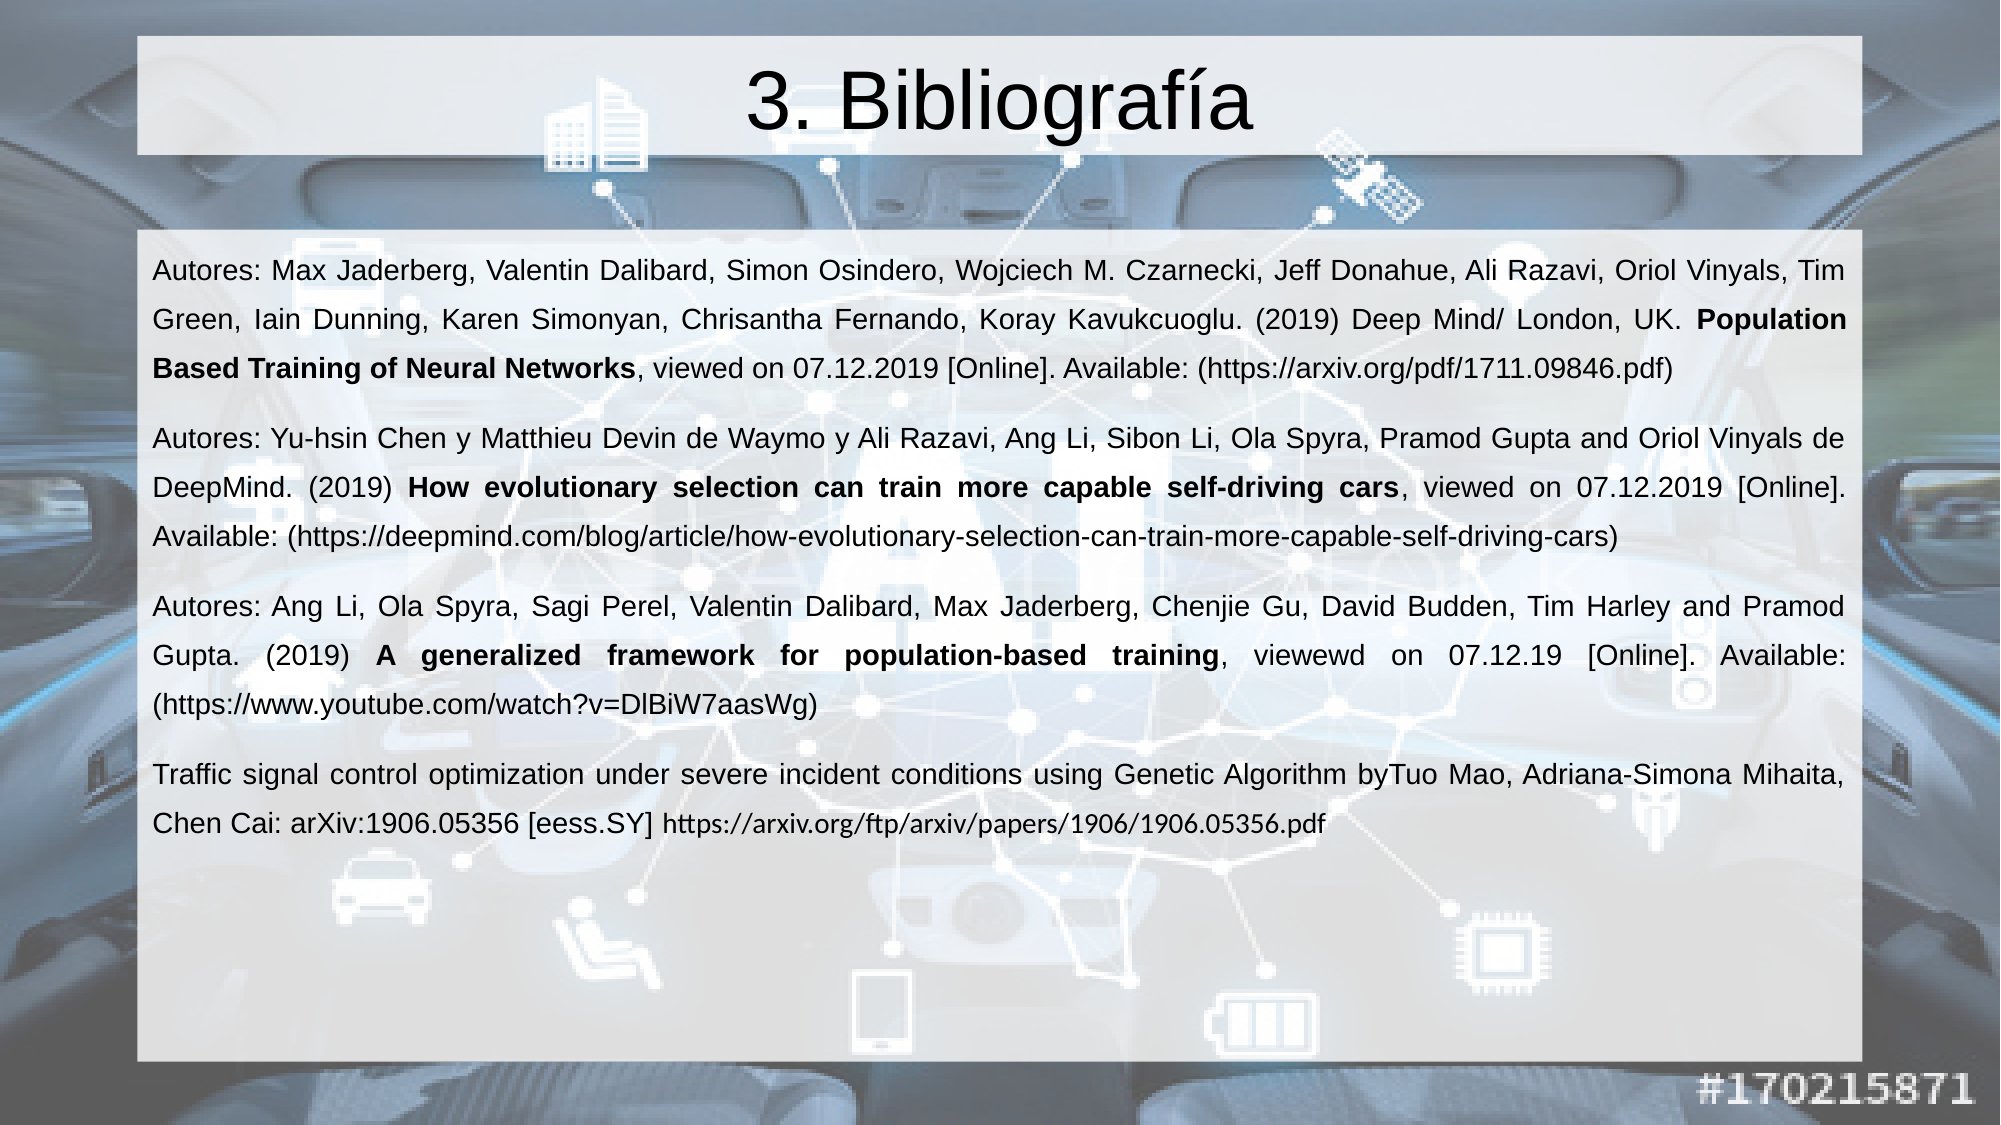

3. Bibliografía
#
Autores: Max Jaderberg, Valentin Dalibard, Simon Osindero, Wojciech M. Czarnecki, Jeff Donahue, Ali Razavi, Oriol Vinyals, Tim Green, Iain Dunning, Karen Simonyan, Chrisantha Fernando, Koray Kavukcuoglu. (2019) Deep Mind/ London, UK. Population Based Training of Neural Networks, viewed on 07.12.2019 [Online]. Available: (https://arxiv.org/pdf/1711.09846.pdf)
Autores: Yu-hsin Chen y Matthieu Devin de Waymo y Ali Razavi, Ang Li, Sibon Li, Ola Spyra, Pramod Gupta and Oriol Vinyals de DeepMind. (2019) How evolutionary selection can train more capable self-driving cars, viewed on 07.12.2019 [Online]. Available: (https://deepmind.com/blog/article/how-evolutionary-selection-can-train-more-capable-self-driving-cars)
Autores: Ang Li, Ola Spyra, Sagi Perel, Valentin Dalibard, Max Jaderberg, Chenjie Gu, David Budden, Tim Harley and Pramod Gupta. (2019) A generalized framework for population-based training, viewewd on 07.12.19 [Online]. Available: (https://www.youtube.com/watch?v=DlBiW7aasWg)
Traffic signal control optimization under severe incident conditions using Genetic Algorithm byTuo Mao, Adriana-Simona Mihaita, Chen Cai: arXiv:1906.05356 [eess.SY] https://arxiv.org/ftp/arxiv/papers/1906/1906.05356.pdf